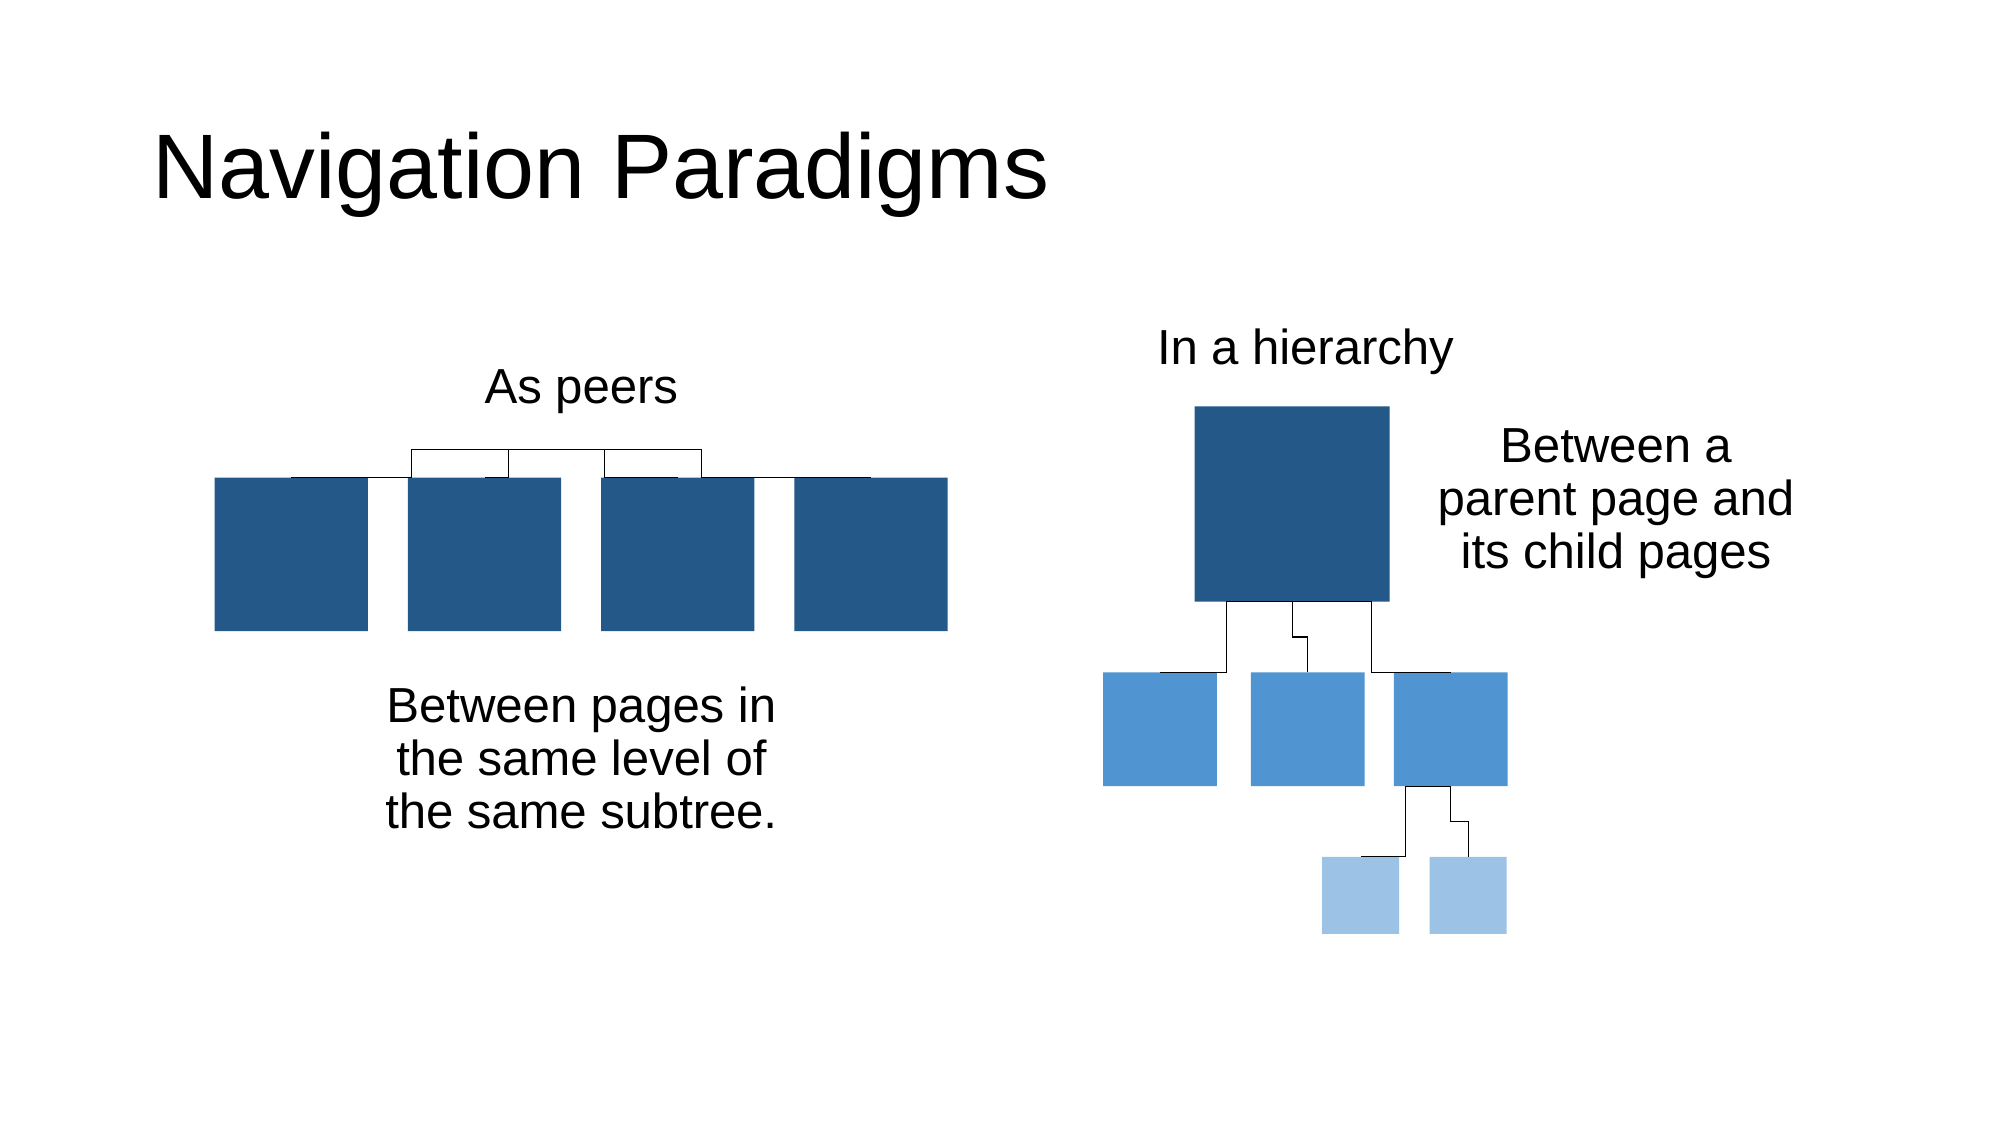

# Navigation Paradigms
In a hierarchy

As peers

Between a parent page and its child pages
Between pages in the same level of the same subtree.